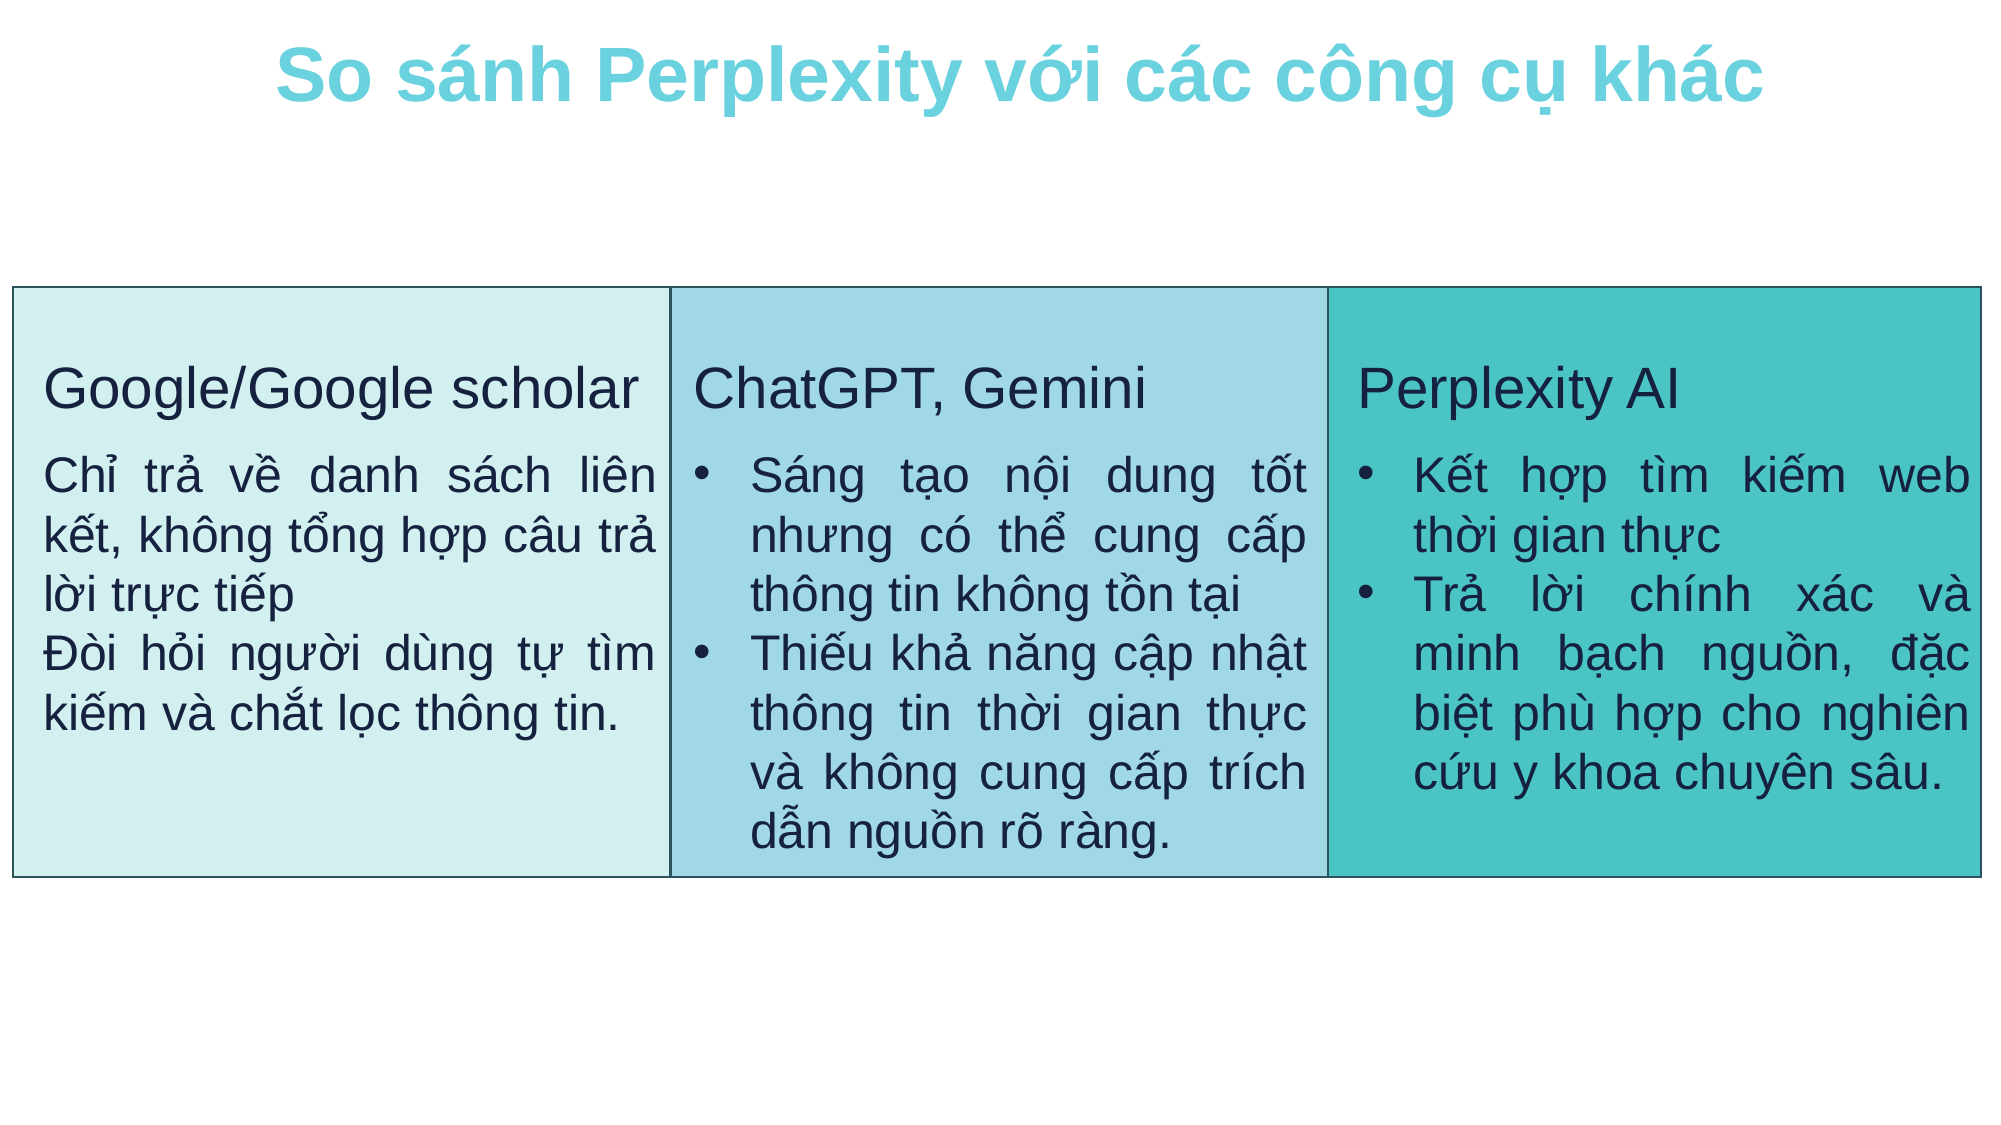

So sánh Perplexity với các công cụ khác

Google/Google scholar
ChatGPT, Gemini
Perplexity AI
Chỉ trả về danh sách liên kết, không tổng hợp câu trả lời trực tiếp
Đòi hỏi người dùng tự tìm kiếm và chắt lọc thông tin.
Sáng tạo nội dung tốt nhưng có thể cung cấp thông tin không tồn tại
Thiếu khả năng cập nhật thông tin thời gian thực và không cung cấp trích dẫn nguồn rõ ràng.
Kết hợp tìm kiếm web thời gian thực
Trả lời chính xác và minh bạch nguồn, đặc biệt phù hợp cho nghiên cứu y khoa chuyên sâu.